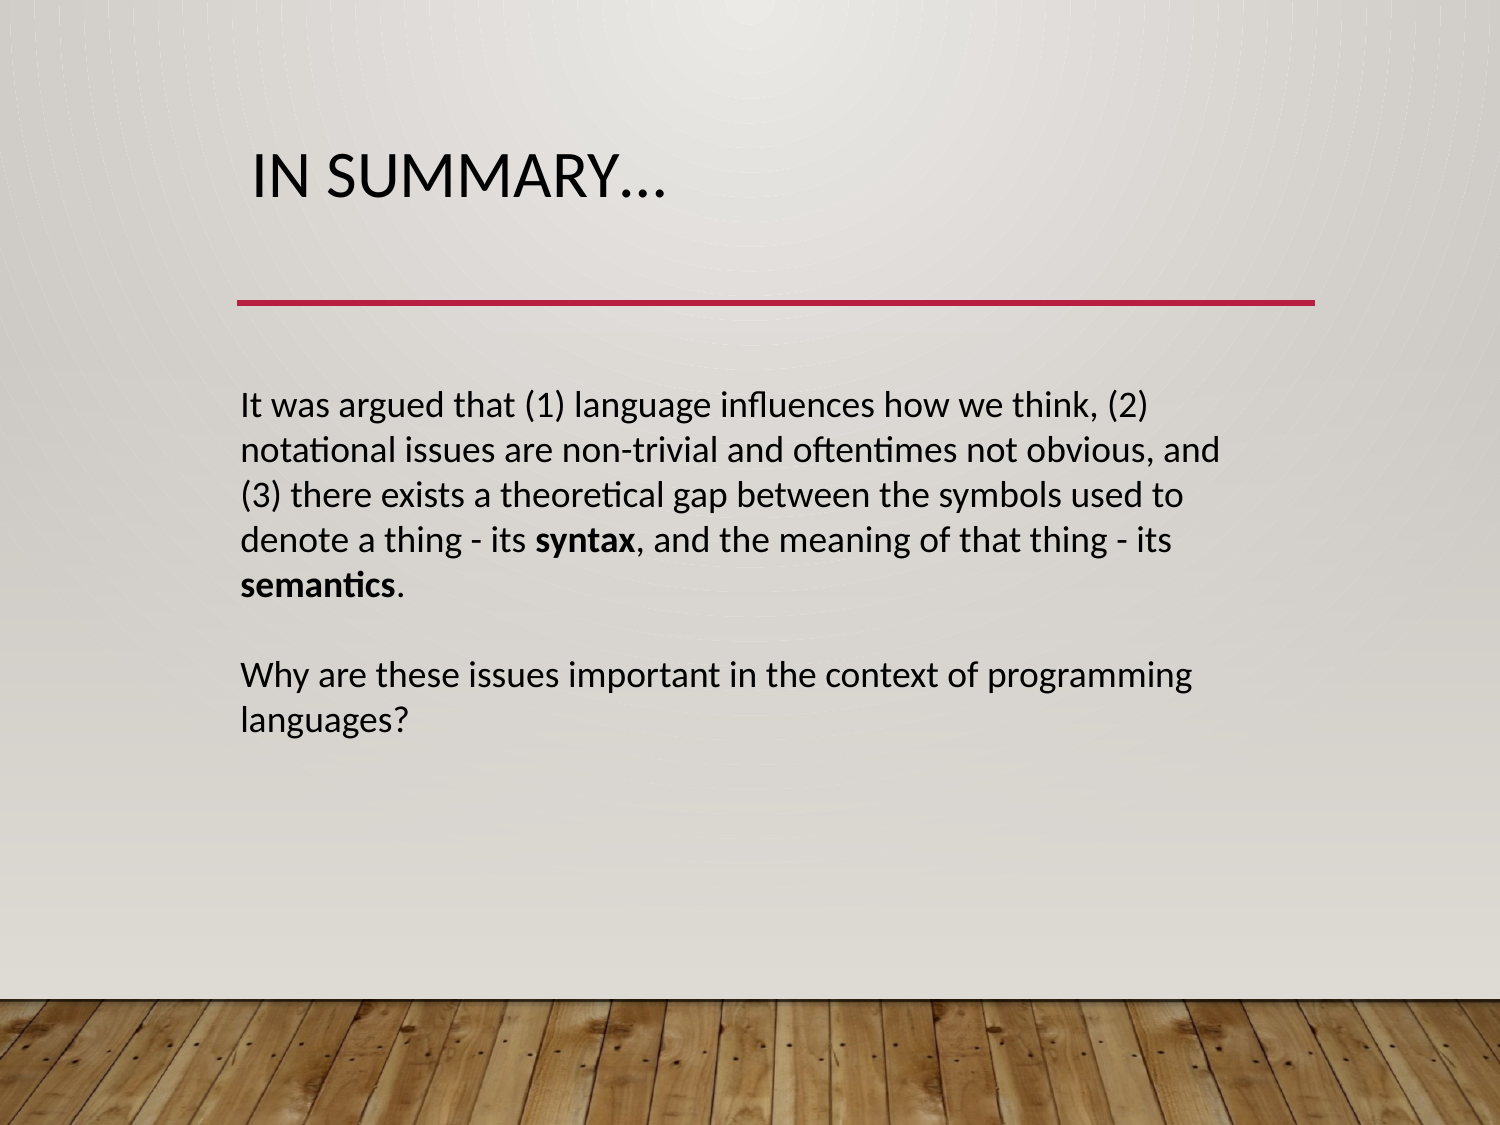

# In Summary…
It was argued that (1) language influences how we think, (2)
notational issues are non-trivial and oftentimes not obvious, and
(3) there exists a theoretical gap between the symbols used to
denote a thing - its syntax, and the meaning of that thing - its
semantics.

Why are these issues important in the context of programming languages?